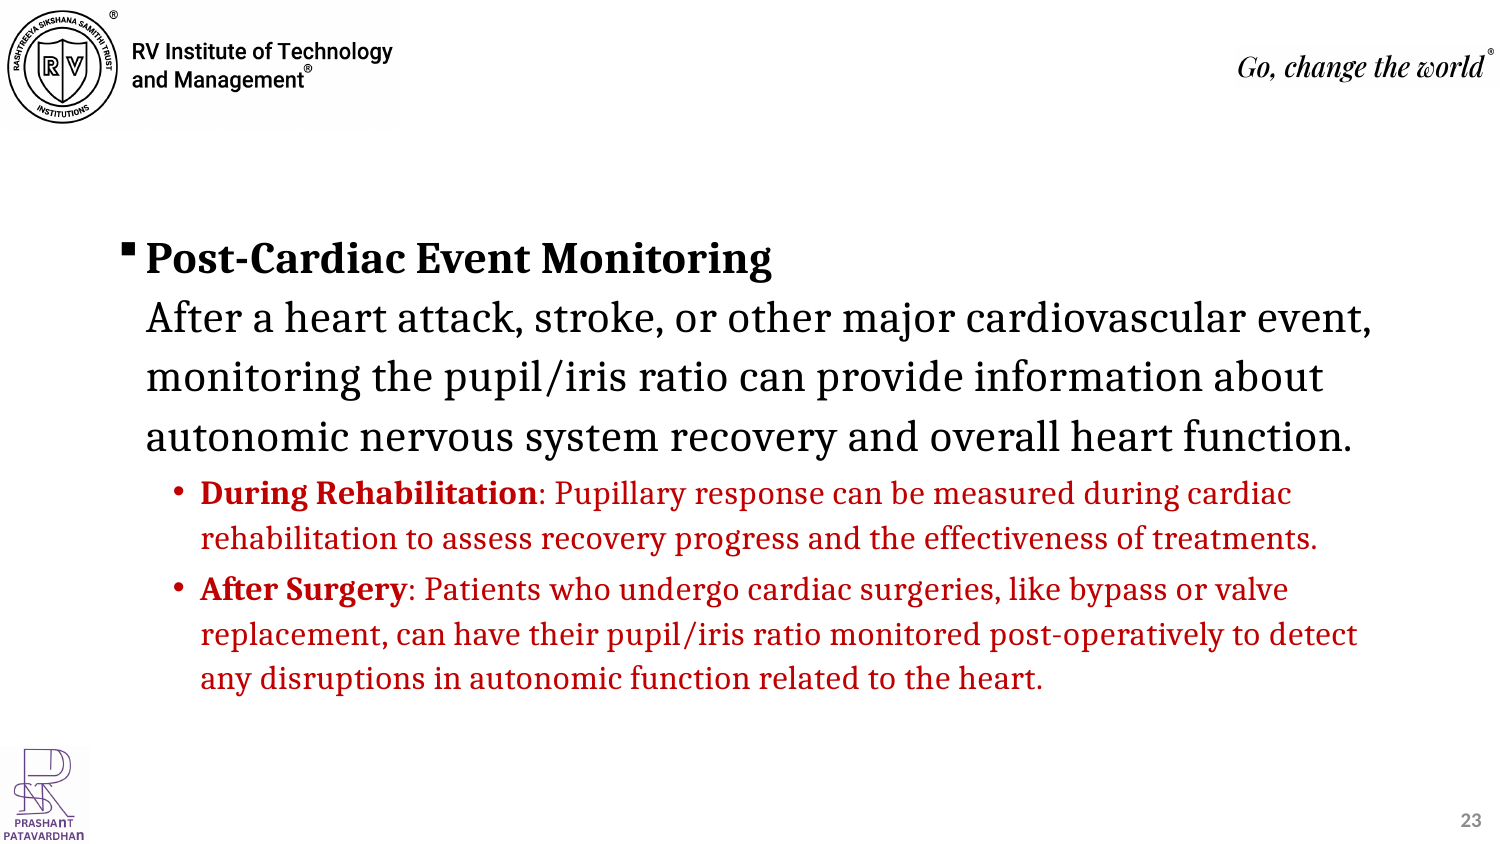

#
Post-Cardiac Event Monitoring
After a heart attack, stroke, or other major cardiovascular event, monitoring the pupil/iris ratio can provide information about autonomic nervous system recovery and overall heart function.
During Rehabilitation: Pupillary response can be measured during cardiac rehabilitation to assess recovery progress and the effectiveness of treatments.
After Surgery: Patients who undergo cardiac surgeries, like bypass or valve replacement, can have their pupil/iris ratio monitored post-operatively to detect any disruptions in autonomic function related to the heart.
23